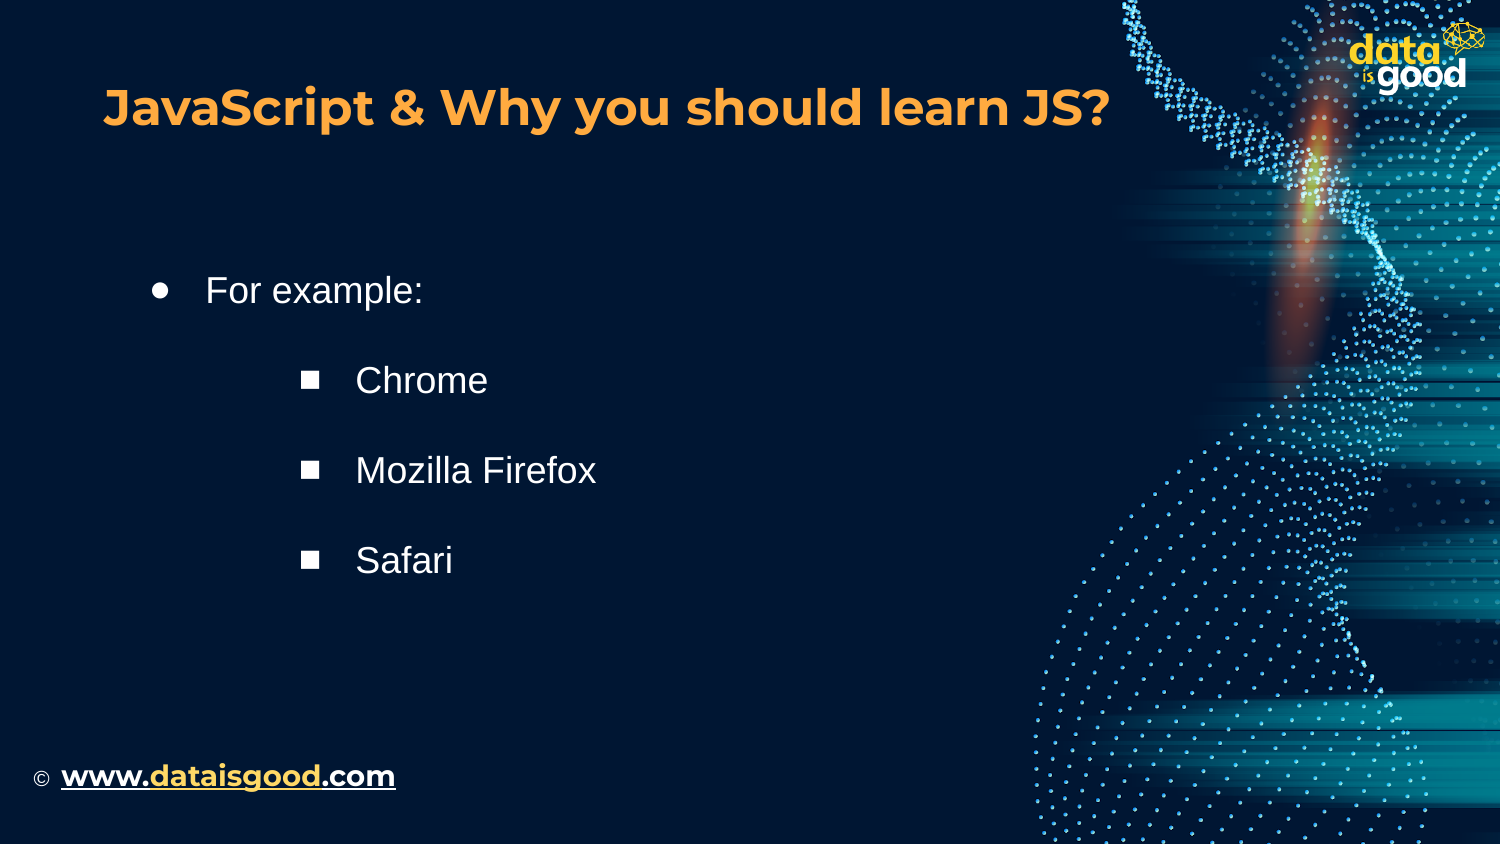

# JavaScript & Why you should learn JS?
For example:
Chrome
Mozilla Firefox
Safari